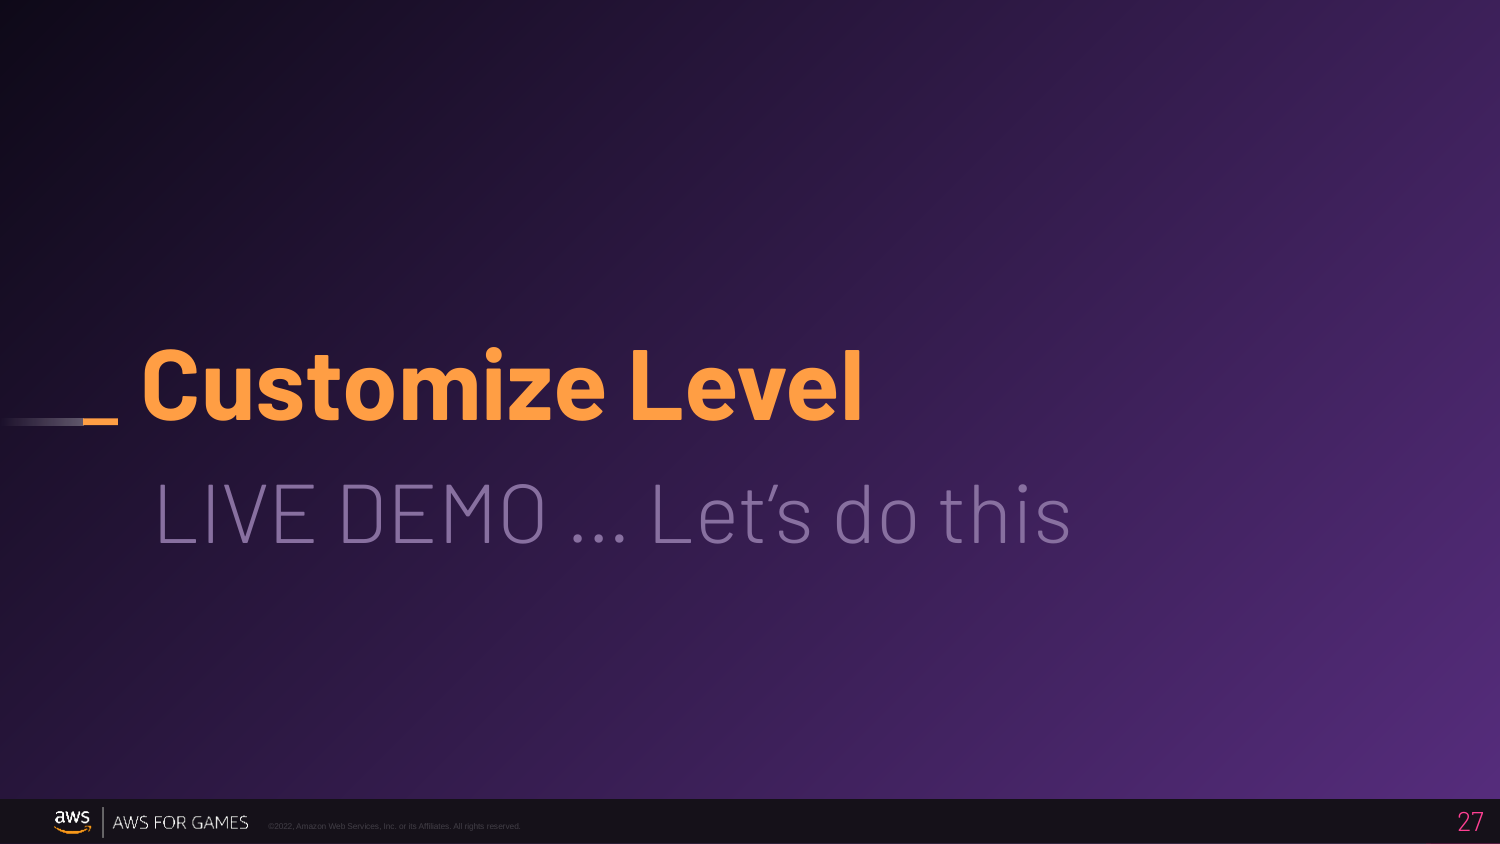

# Customize Level
LIVE DEMO … Let’s do this
27